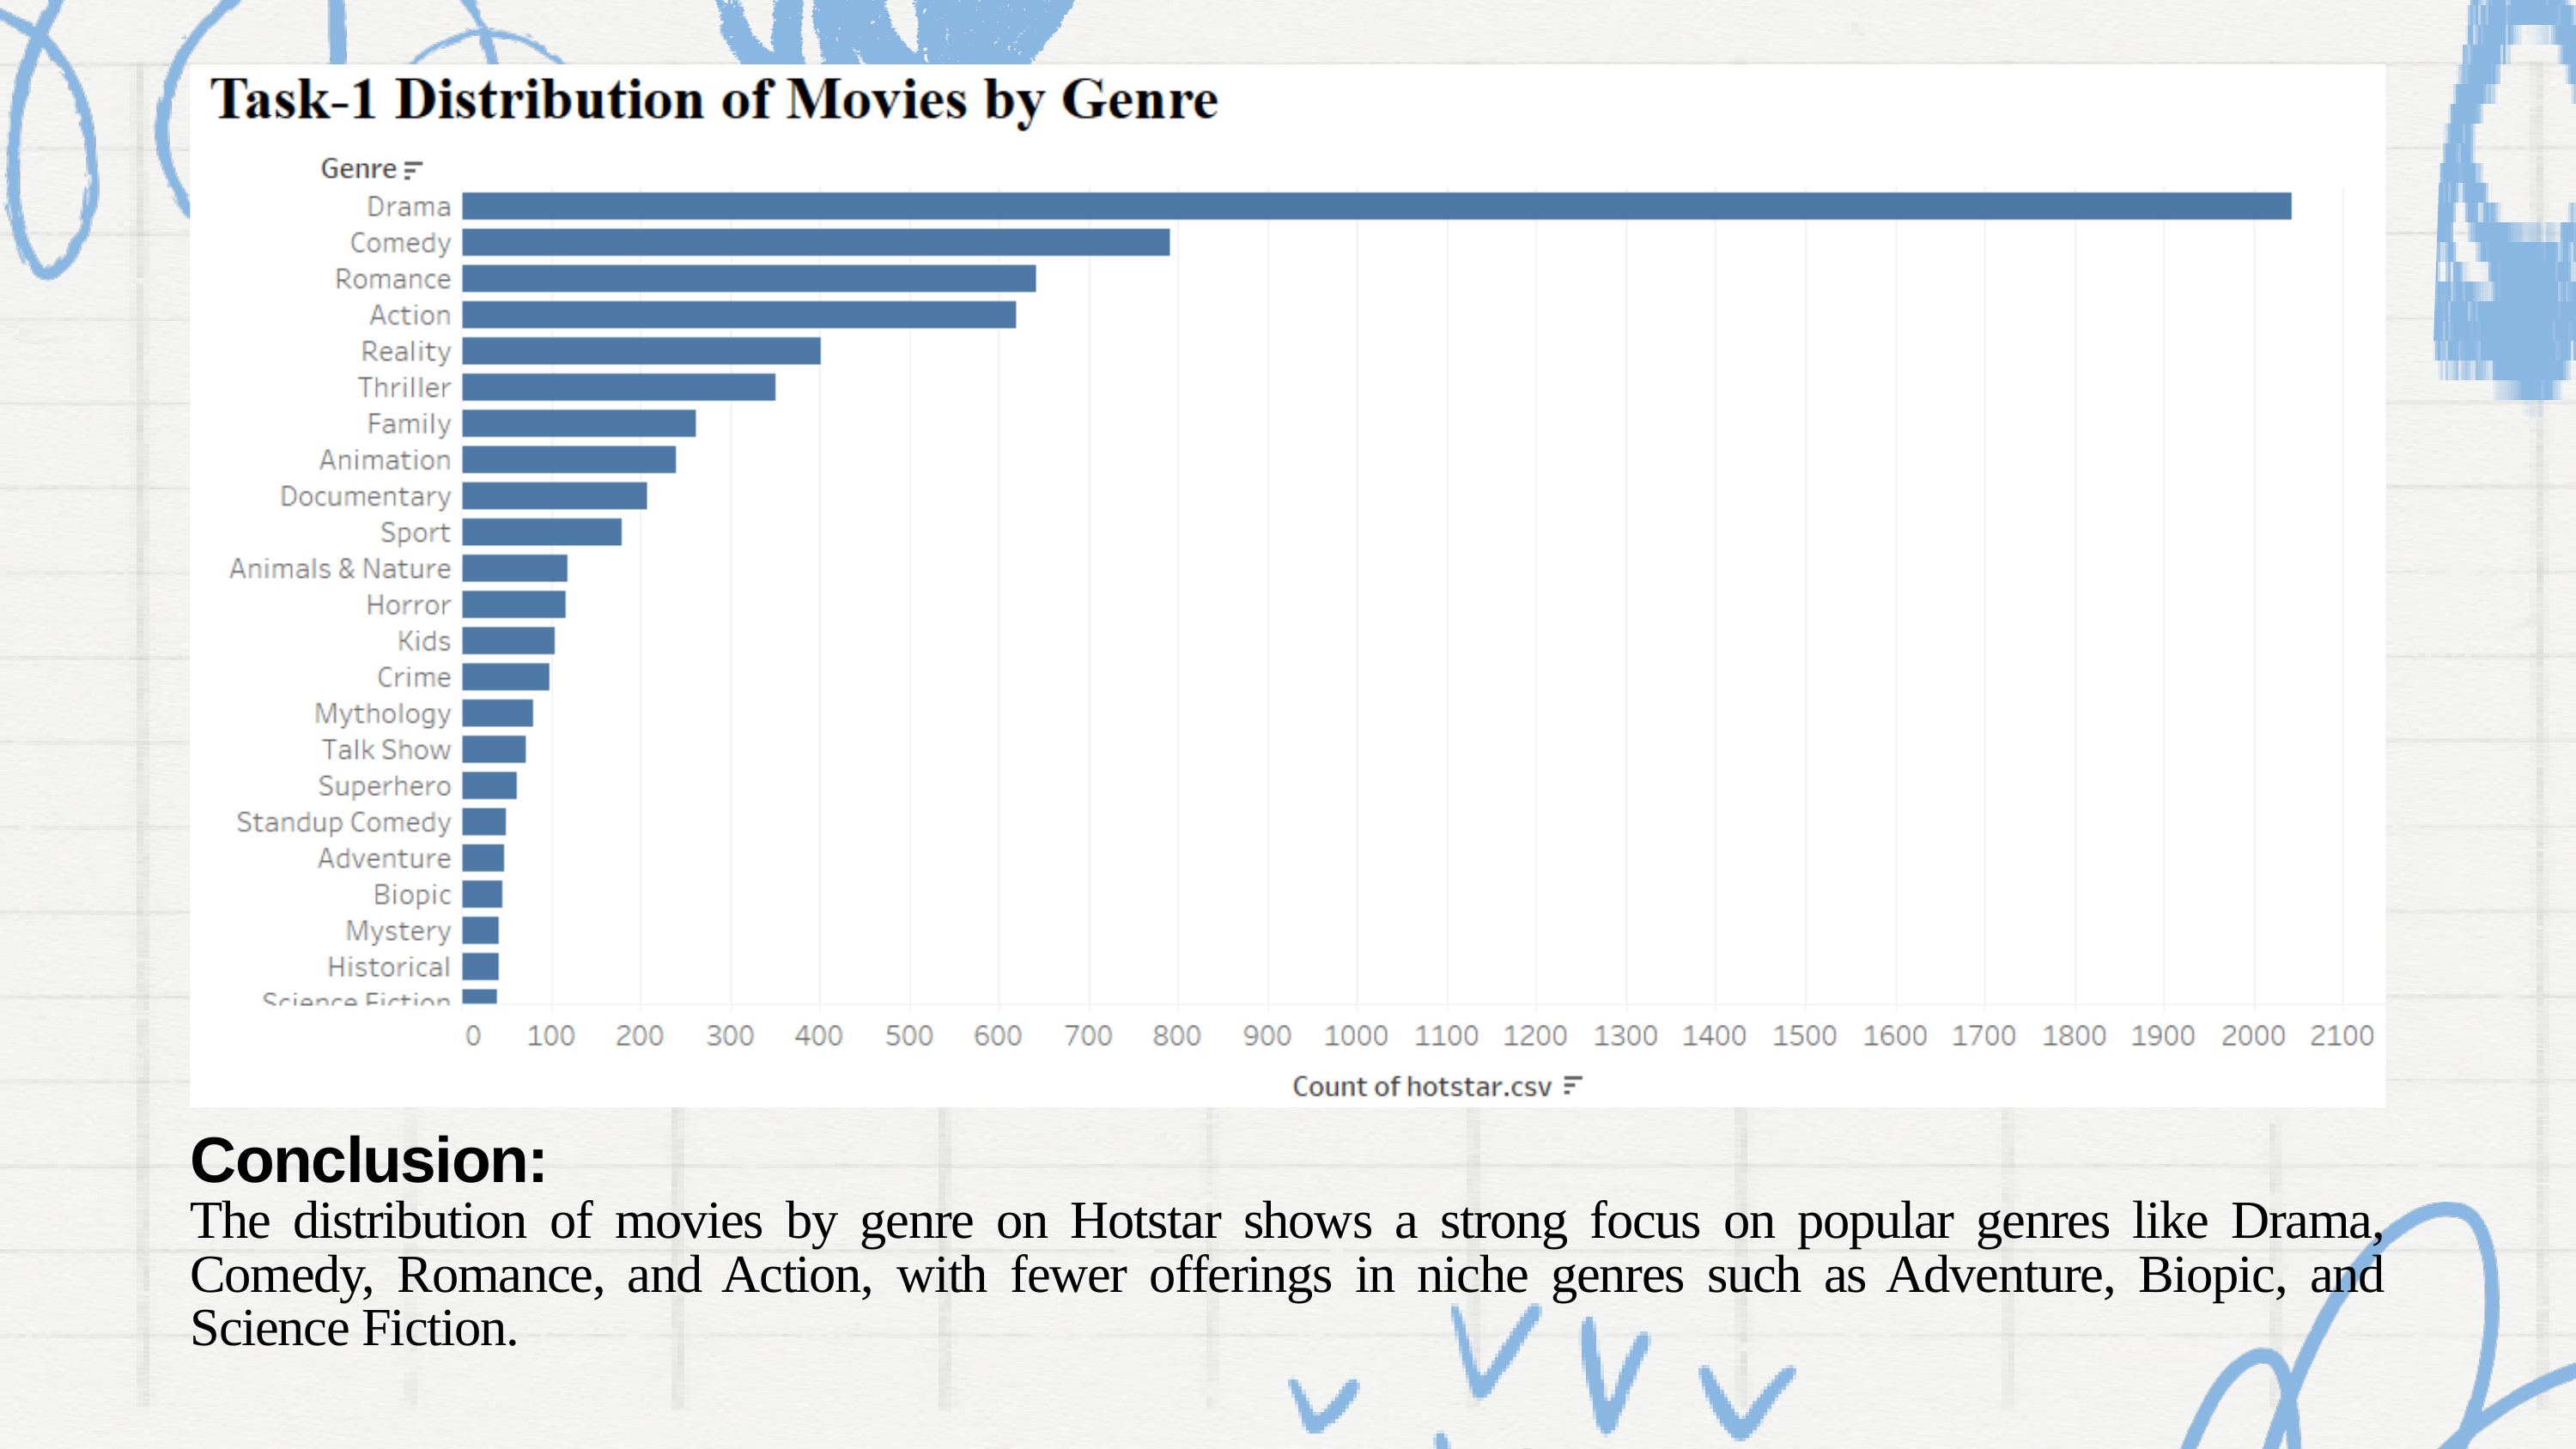

Conclusion:
The distribution of movies by genre on Hotstar shows a strong focus on popular genres like Drama, Comedy, Romance, and Action, with fewer offerings in niche genres such as Adventure, Biopic, and Science Fiction.